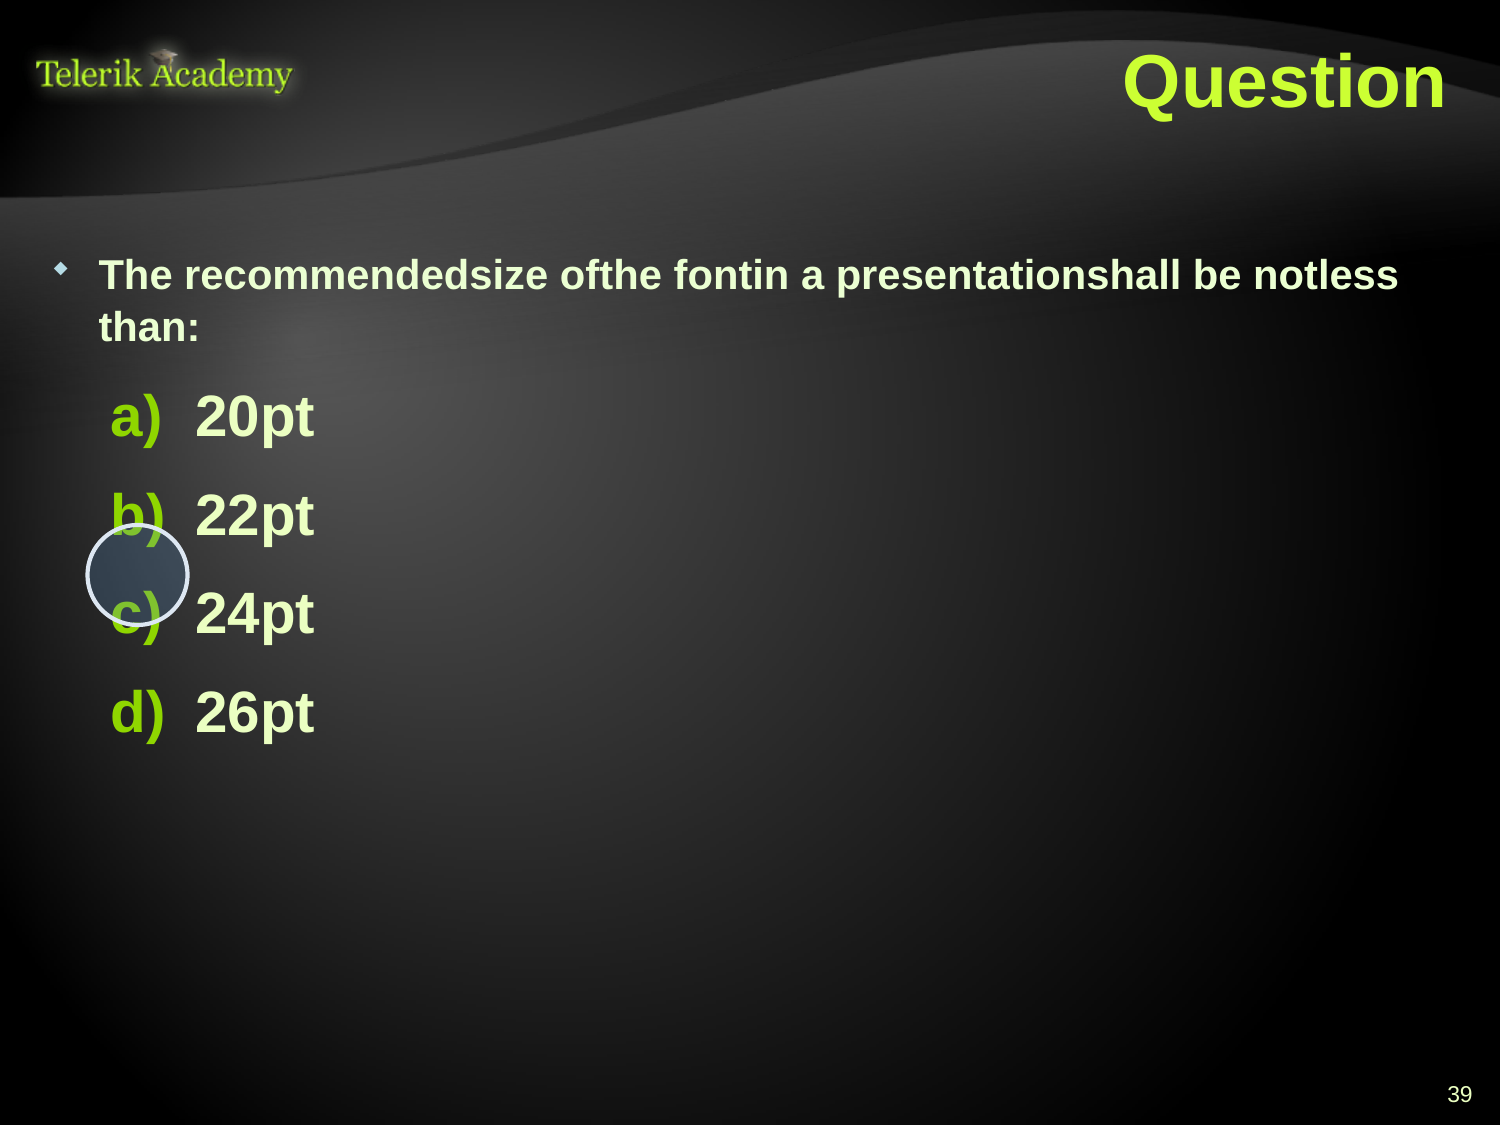

# Question
The recommendedsize ofthe fontin a presentationshall be notless than:
20pt
22pt
24pt
26pt

39